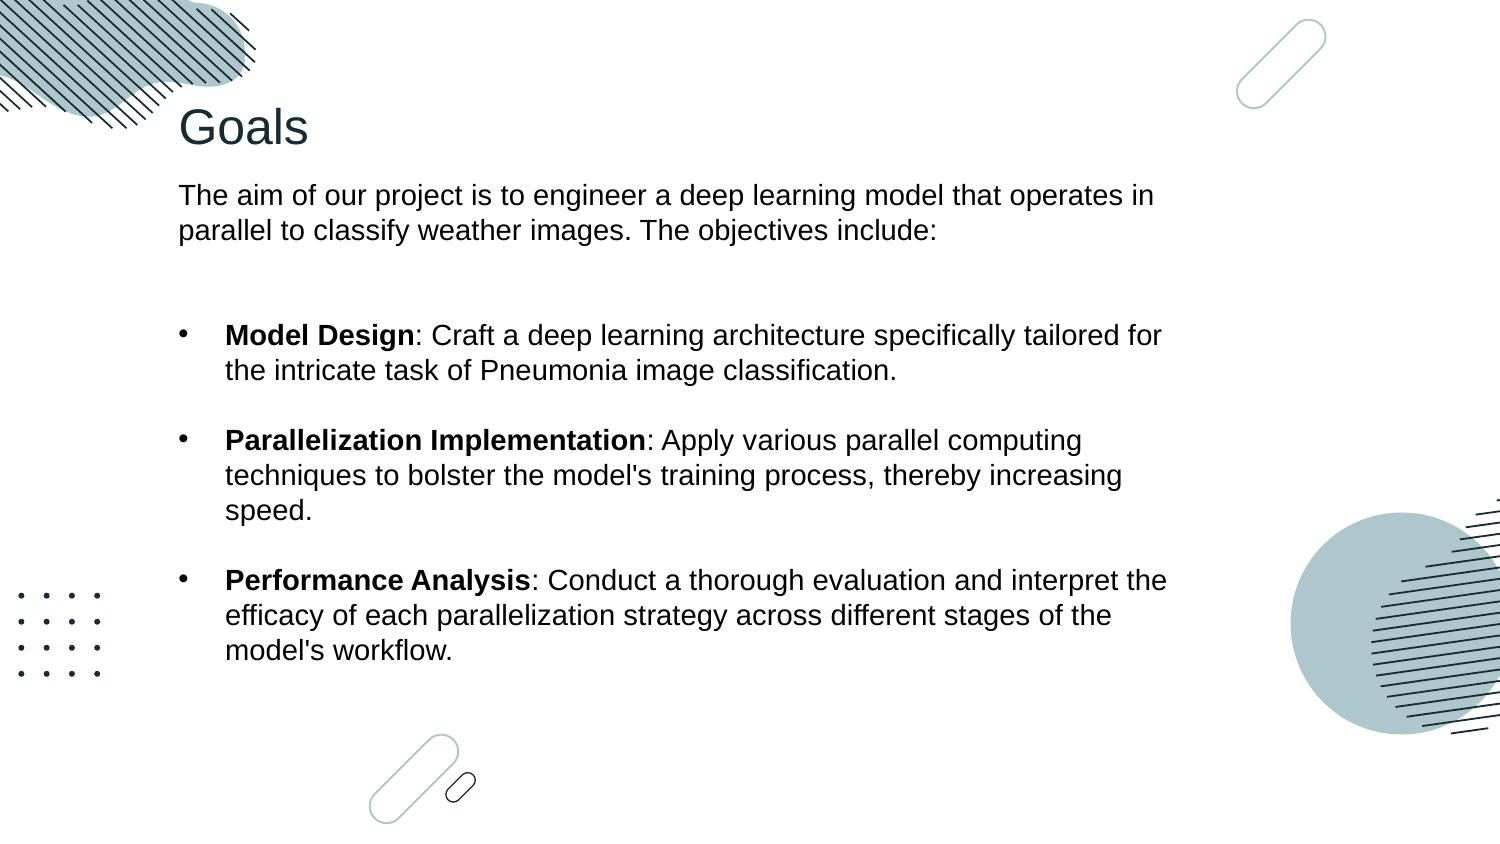

# Goals
The aim of our project is to engineer a deep learning model that operates in parallel to classify weather images. The objectives include:

Model Design: Craft a deep learning architecture specifically tailored for the intricate task of Pneumonia image classification.

Parallelization Implementation: Apply various parallel computing techniques to bolster the model's training process, thereby increasing speed.

Performance Analysis: Conduct a thorough evaluation and interpret the efficacy of each parallelization strategy across different stages of the model's workflow.